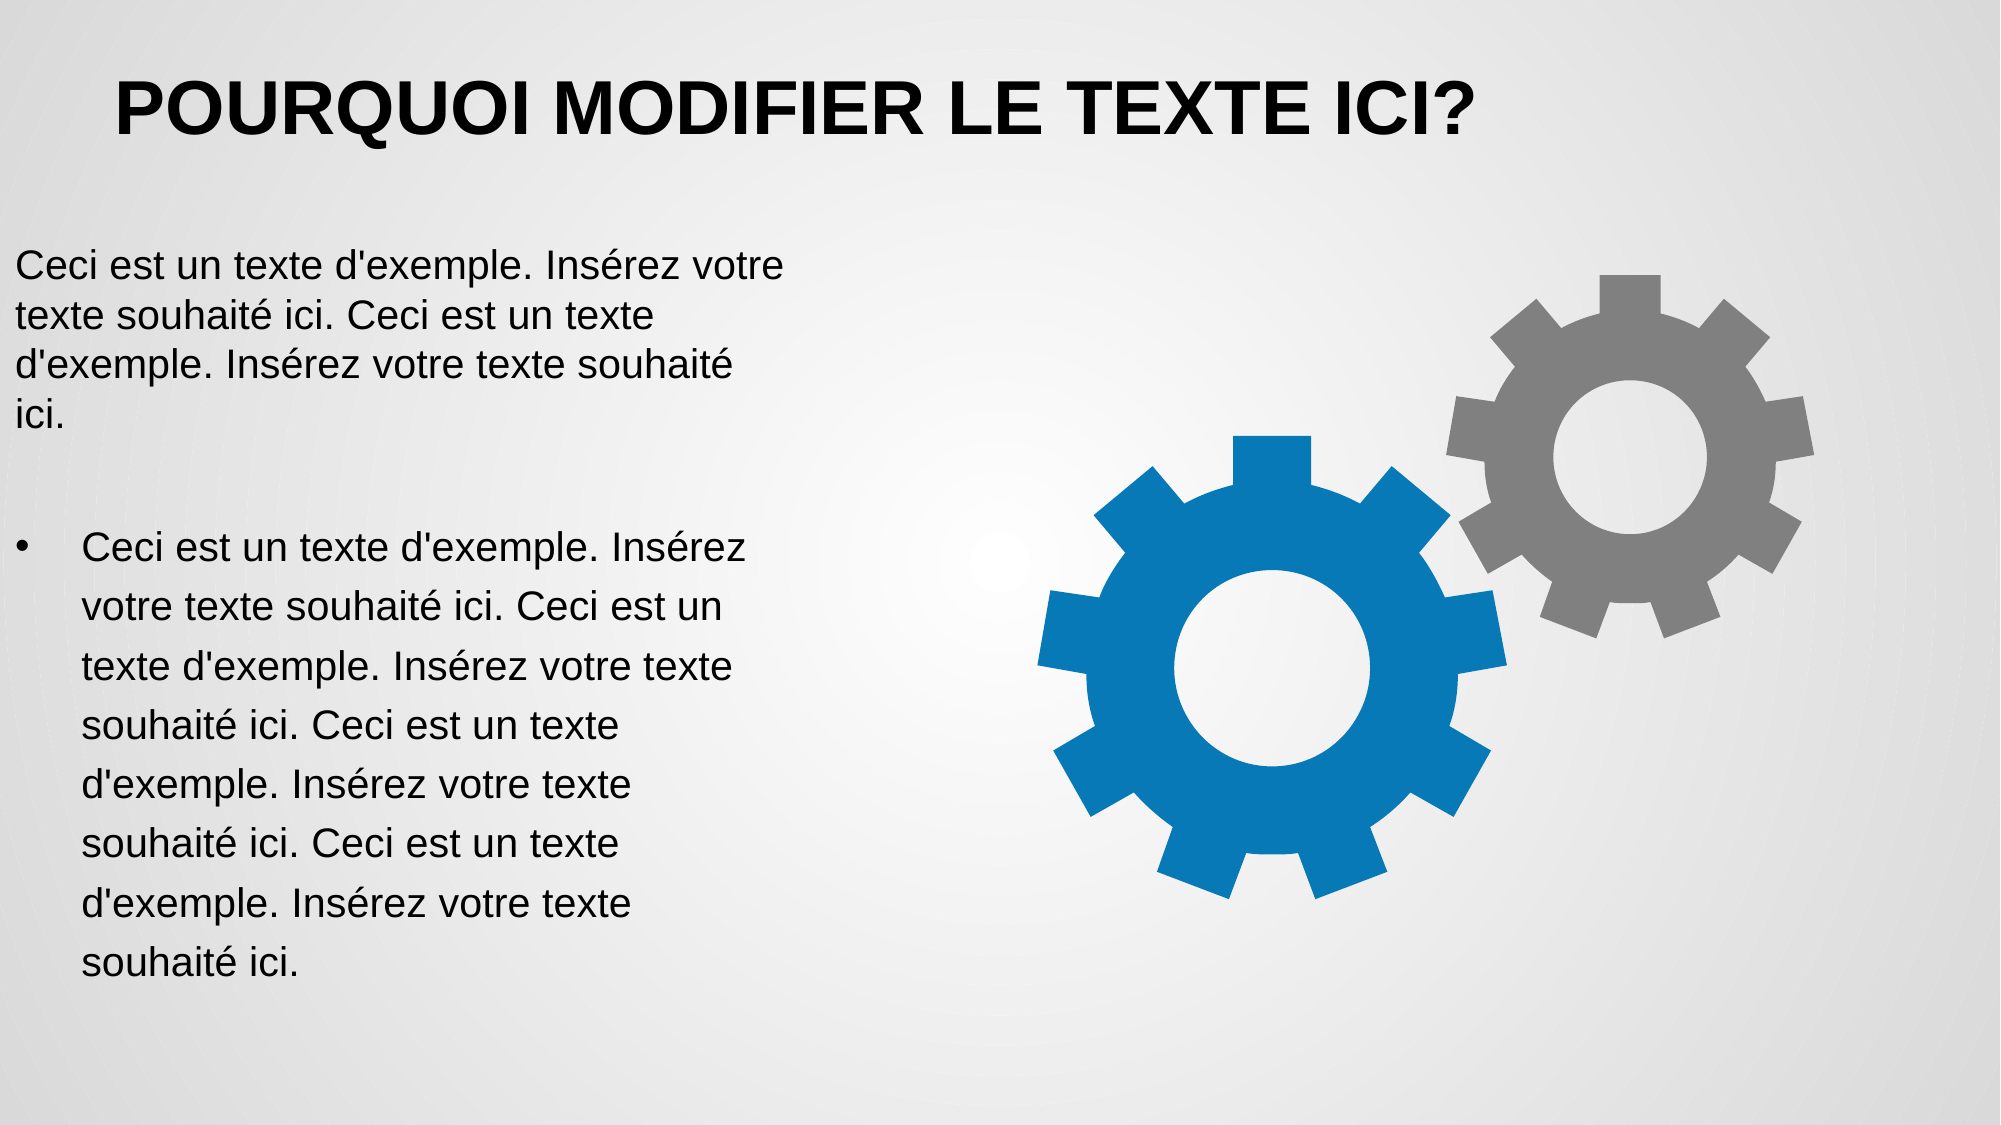

# POURQUOI MODIFIER LE TEXTE ICI?
Ceci est un texte d'exemple. Insérez votre texte souhaité ici. Ceci est un texte d'exemple. Insérez votre texte souhaité ici.

Ceci est un texte d'exemple. Insérez votre texte souhaité ici. Ceci est un texte d'exemple. Insérez votre texte souhaité ici. Ceci est un texte d'exemple. Insérez votre texte souhaité ici. Ceci est un texte d'exemple. Insérez votre texte souhaité ici.